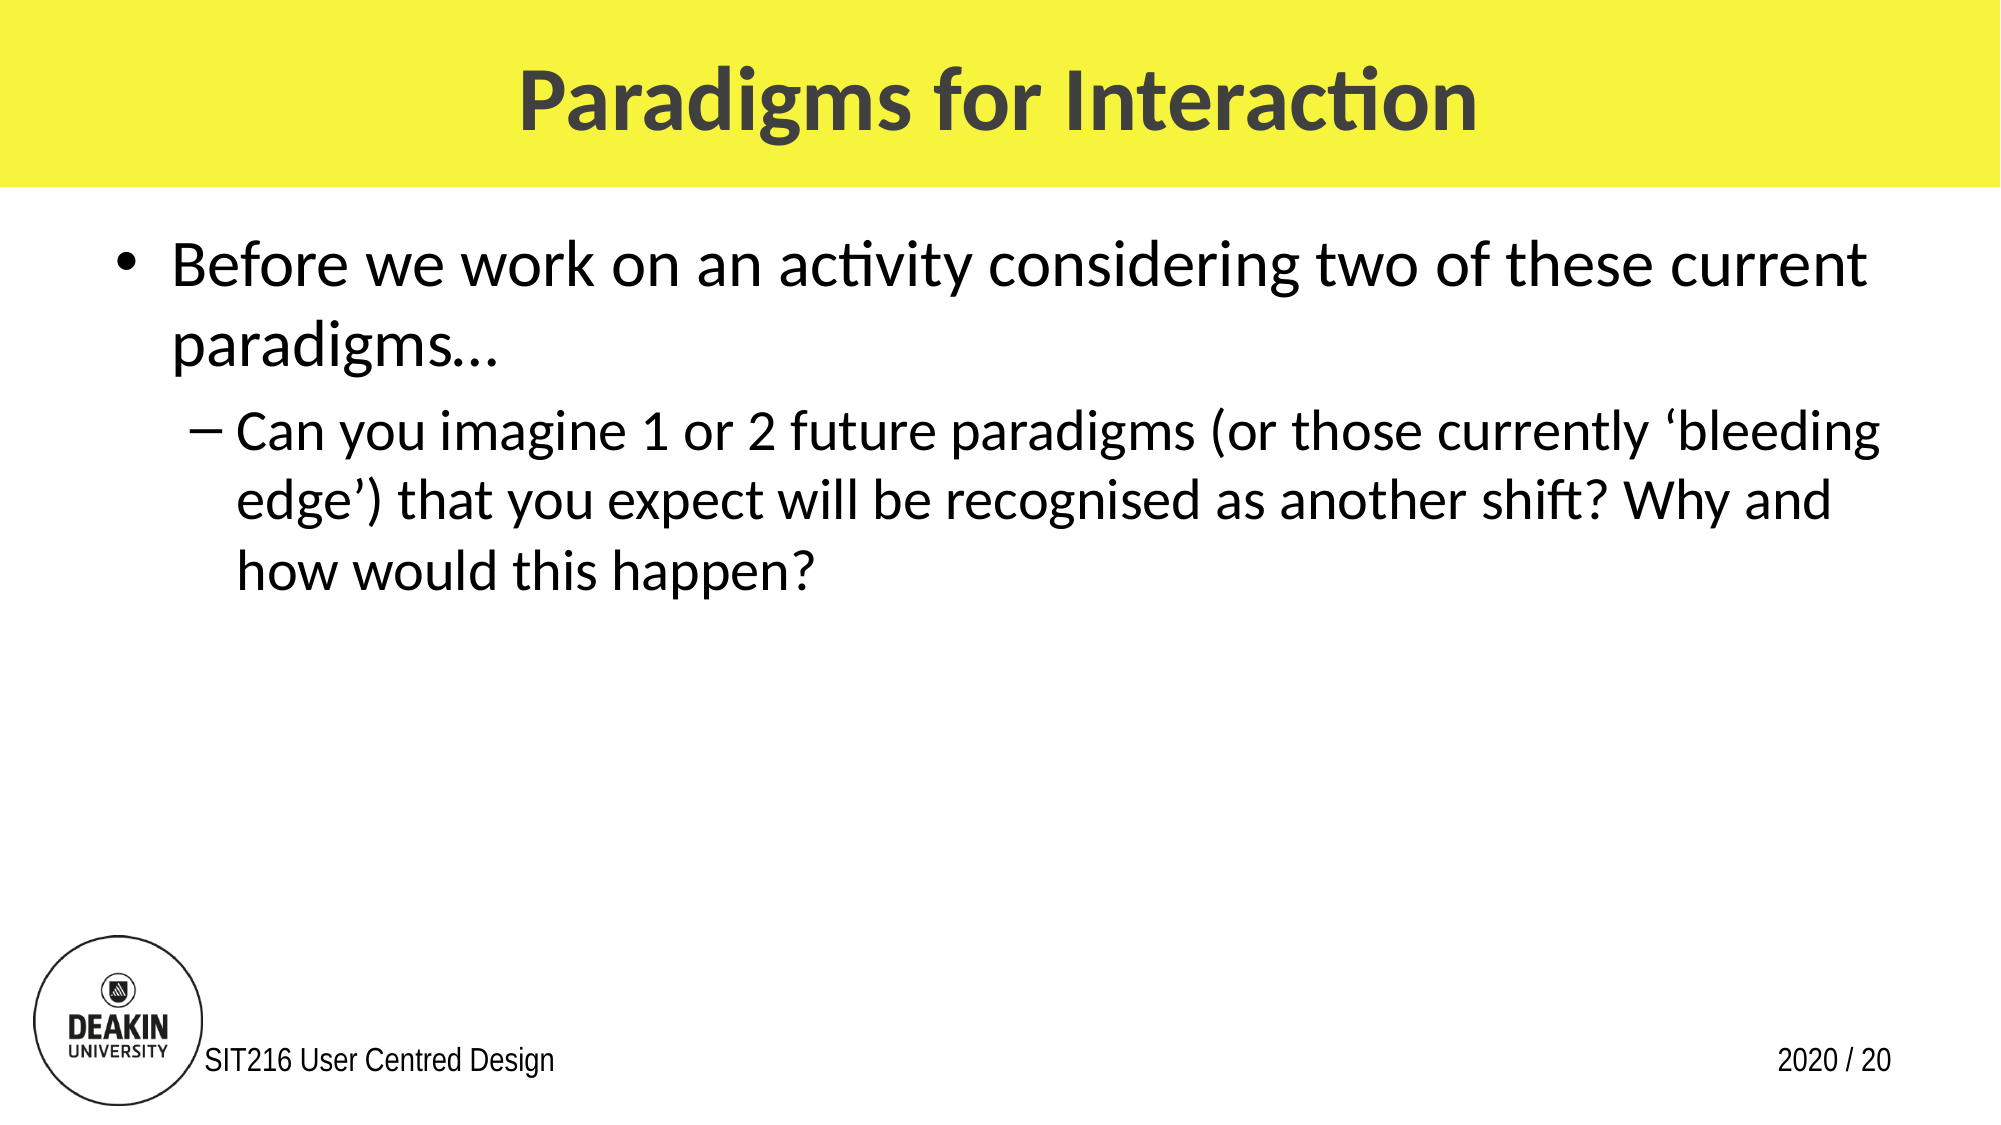

# Paradigms for Interaction
Before we work on an activity considering two of these current paradigms…
Can you imagine 1 or 2 future paradigms (or those currently ‘bleeding edge’) that you expect will be recognised as another shift? Why and how would this happen?